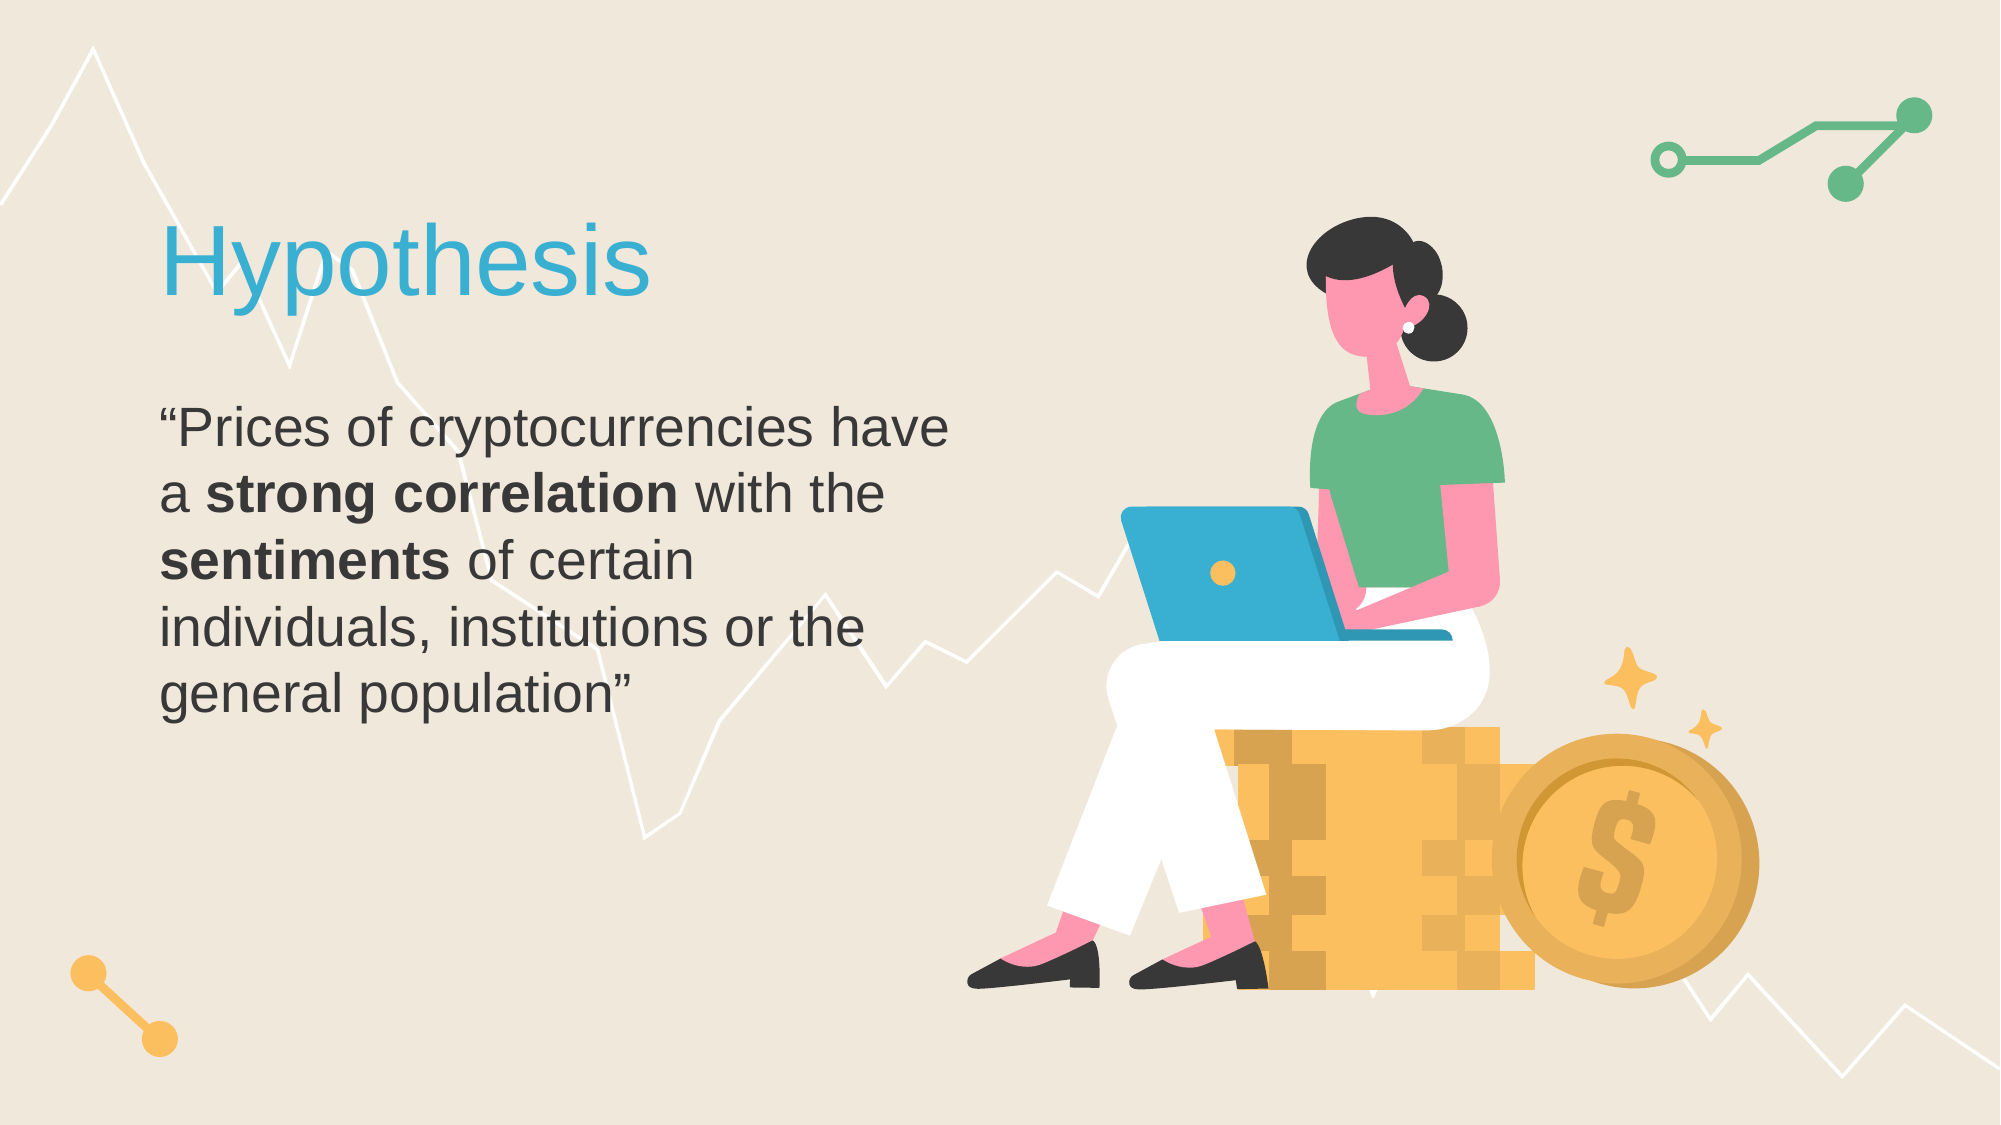

Hypothesis

“Prices of cryptocurrencies have a strong correlation with the sentiments of certain individuals, institutions or the general population”